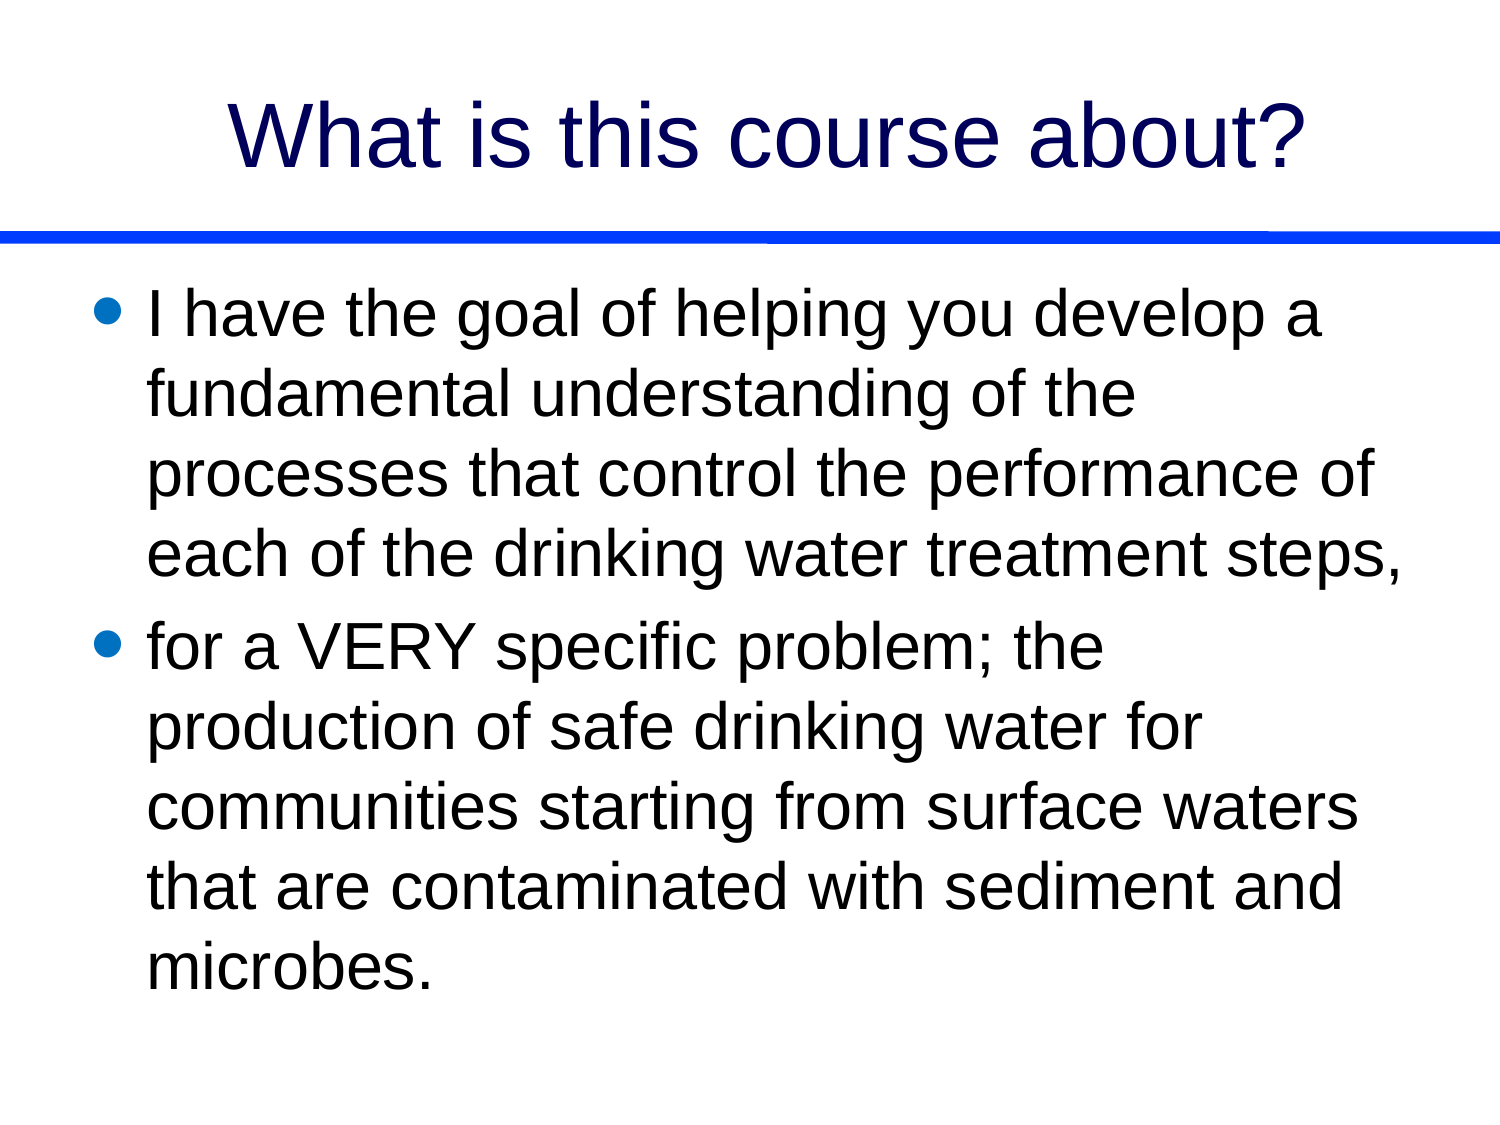

# What is this course about?
I have the goal of helping you develop a fundamental understanding of the processes that control the performance of each of the drinking water treatment steps,
for a VERY specific problem; the production of safe drinking water for communities starting from surface waters that are contaminated with sediment and microbes.